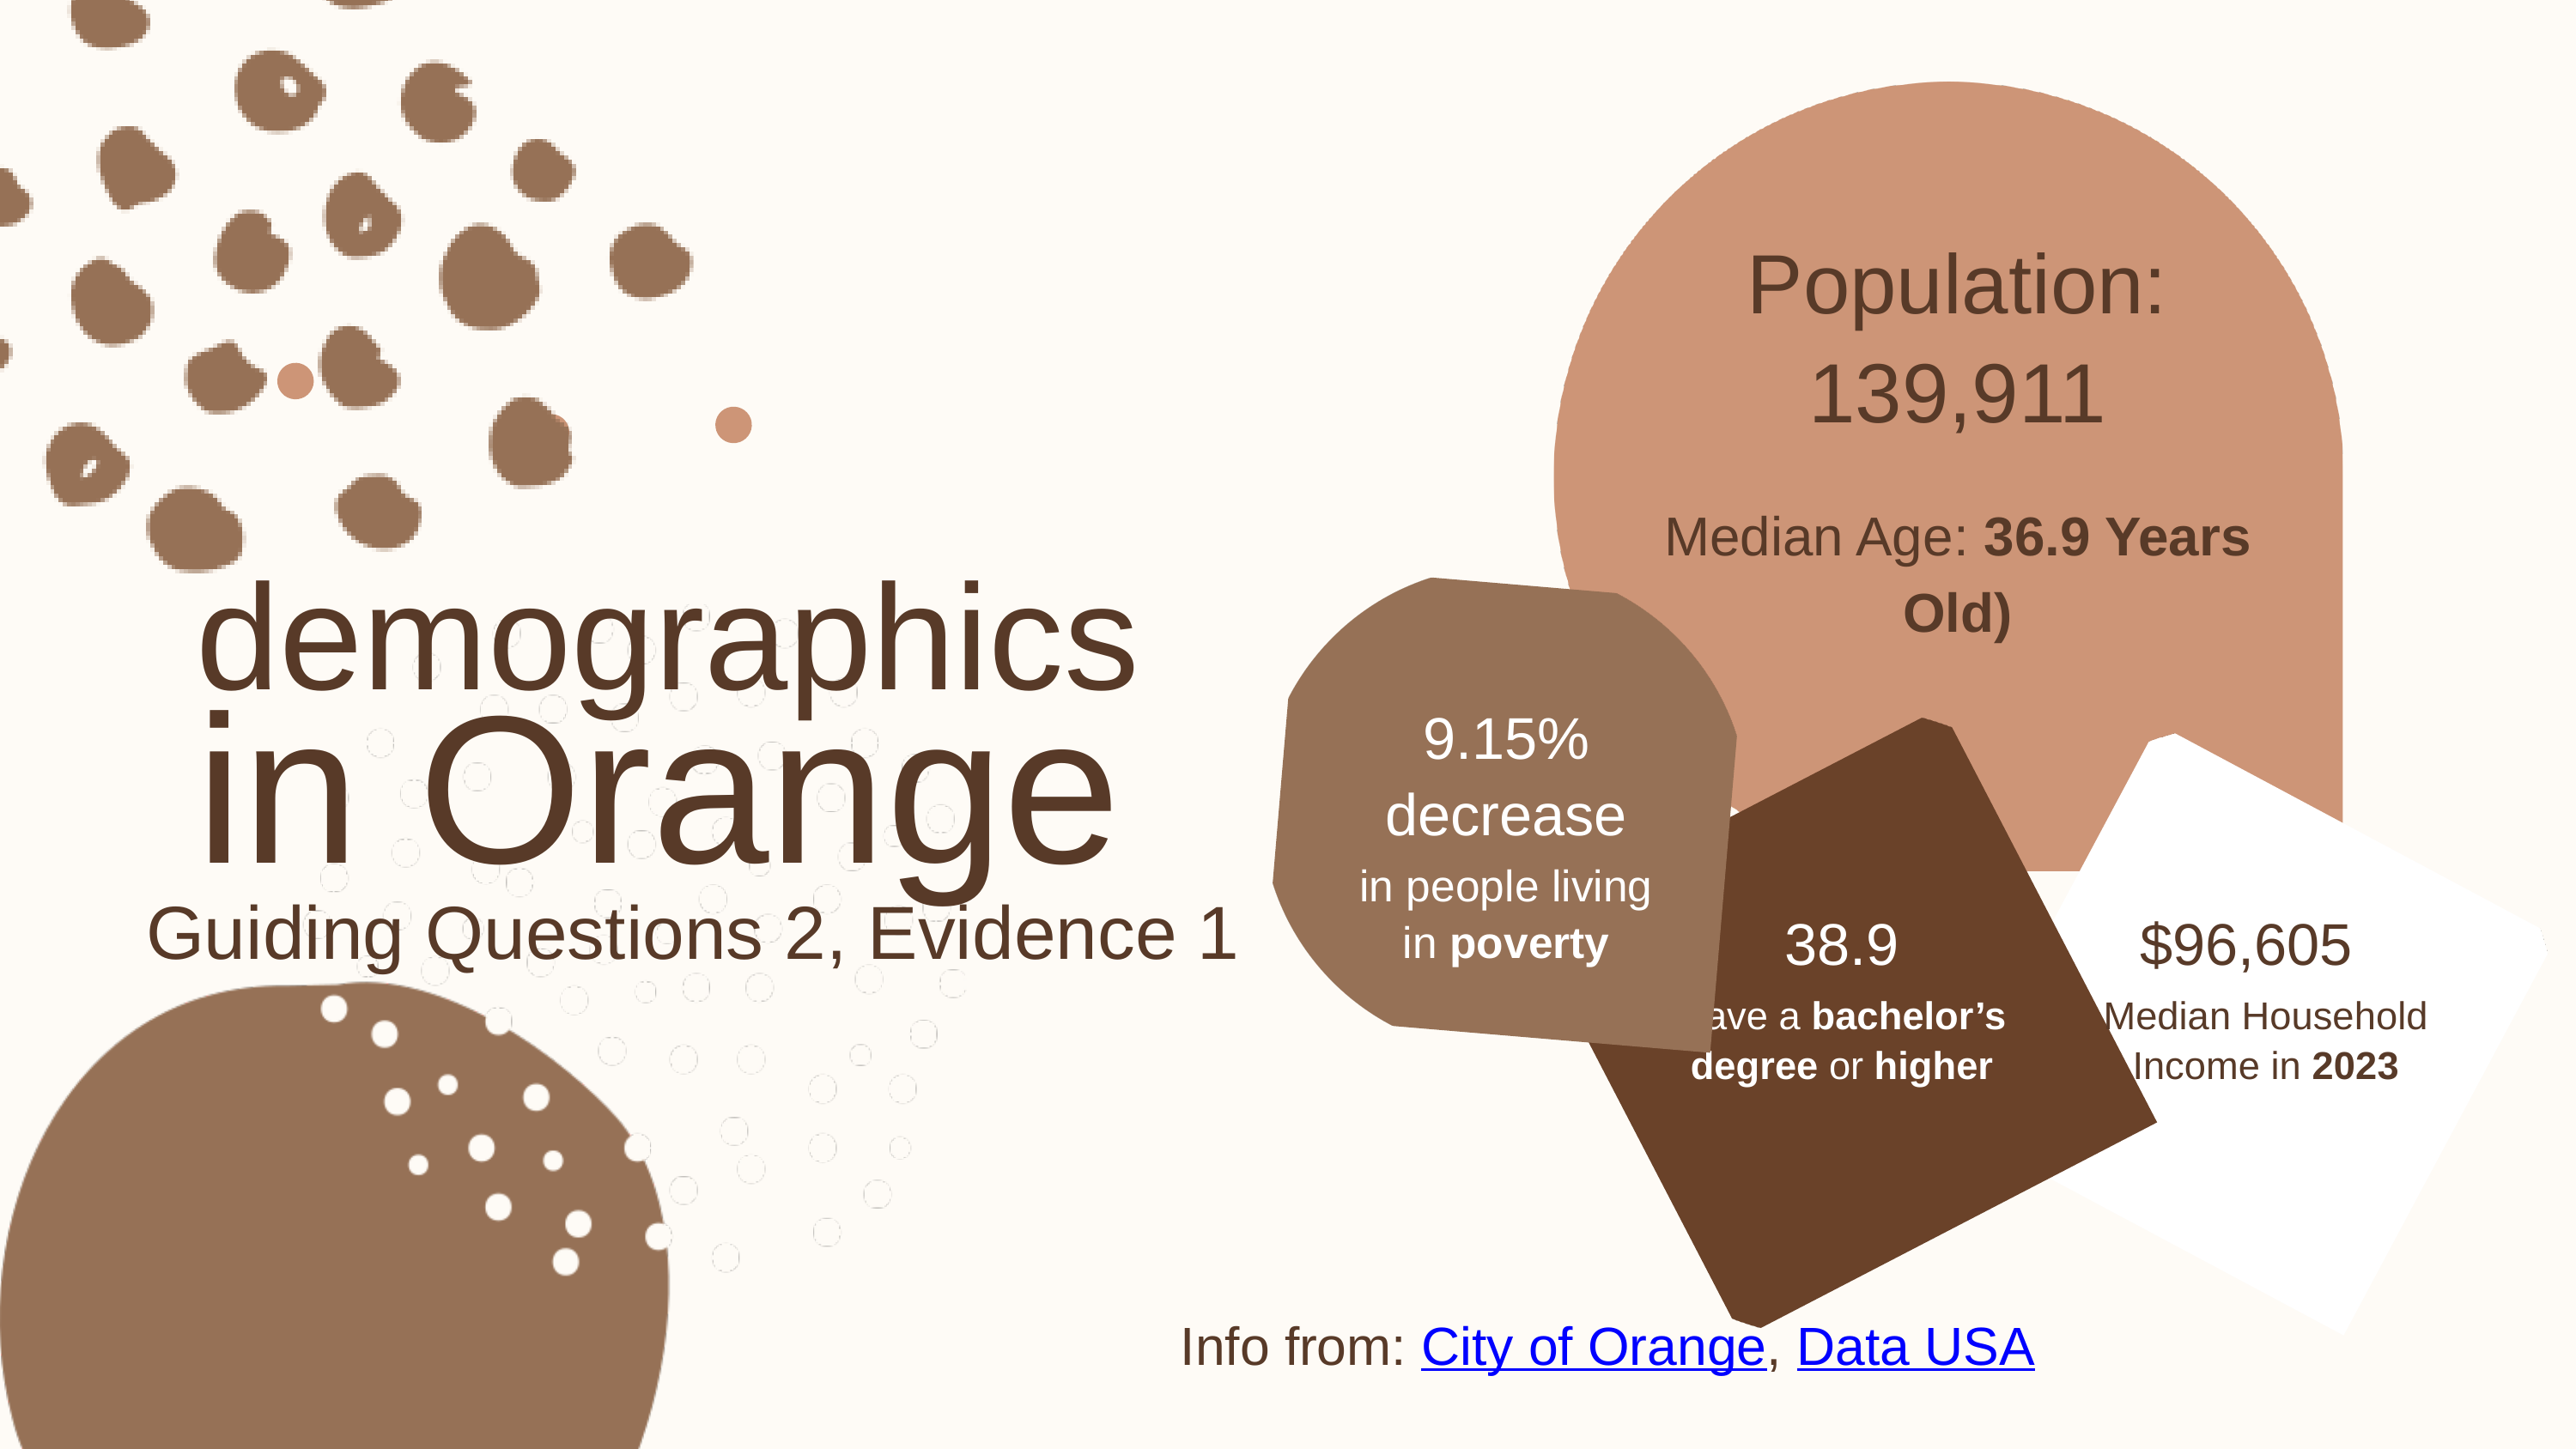

Population: 139,911

Median Age: 36.9 Years Old)
demographics

in Orange
9.15% decrease

in people living in poverty
Guiding Questions 2, Evidence 1
38.9
$96,605
Have a bachelor’s degree or higher
Median Household Income in 2023
Info from: City of Orange, Data USA